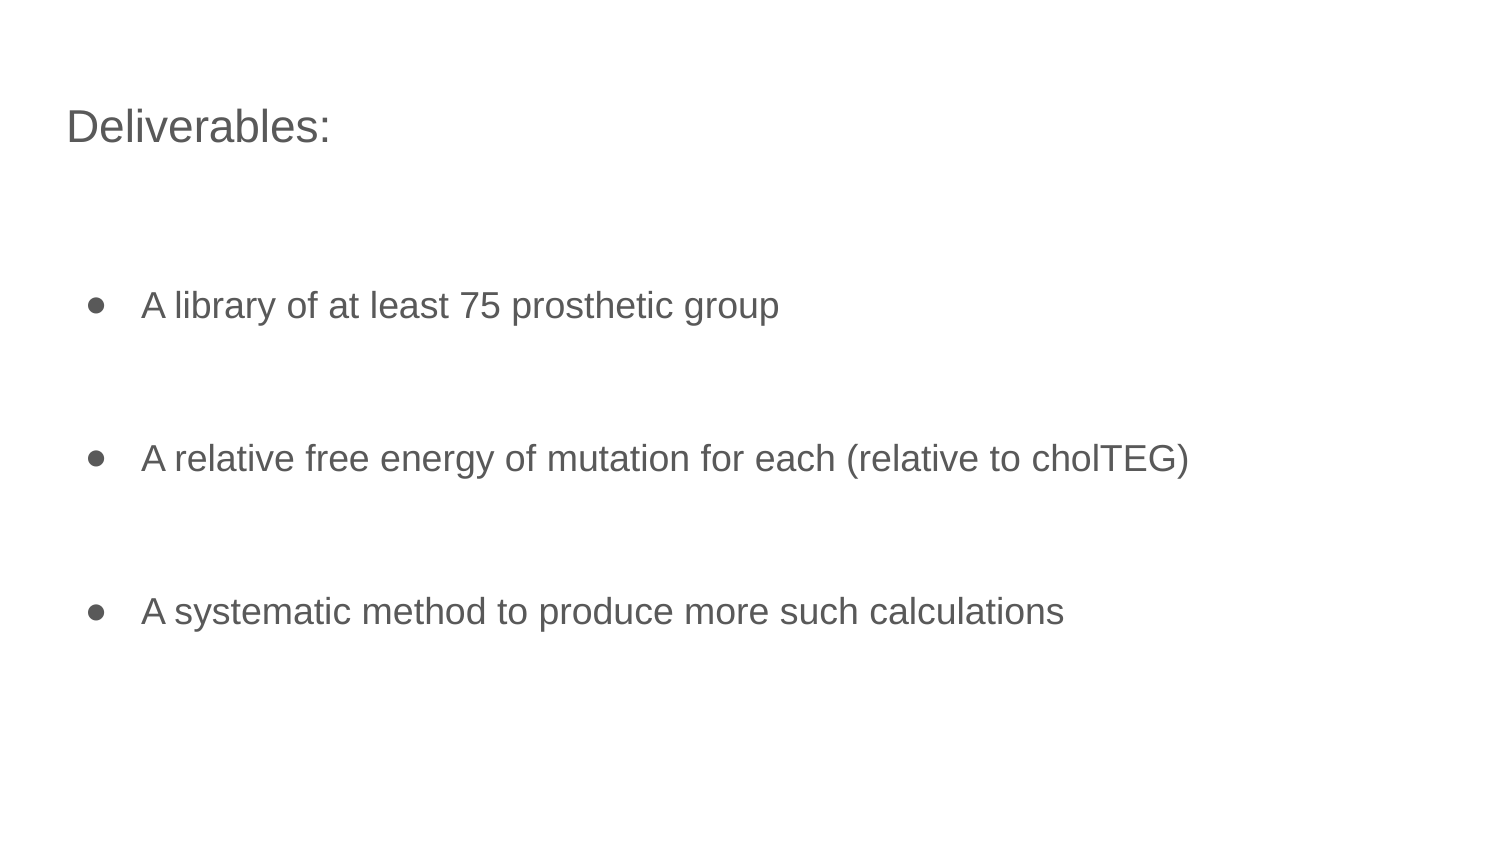

# Deliverables:

A library of at least 75 prosthetic group

A relative free energy of mutation for each (relative to cholTEG)

A systematic method to produce more such calculations